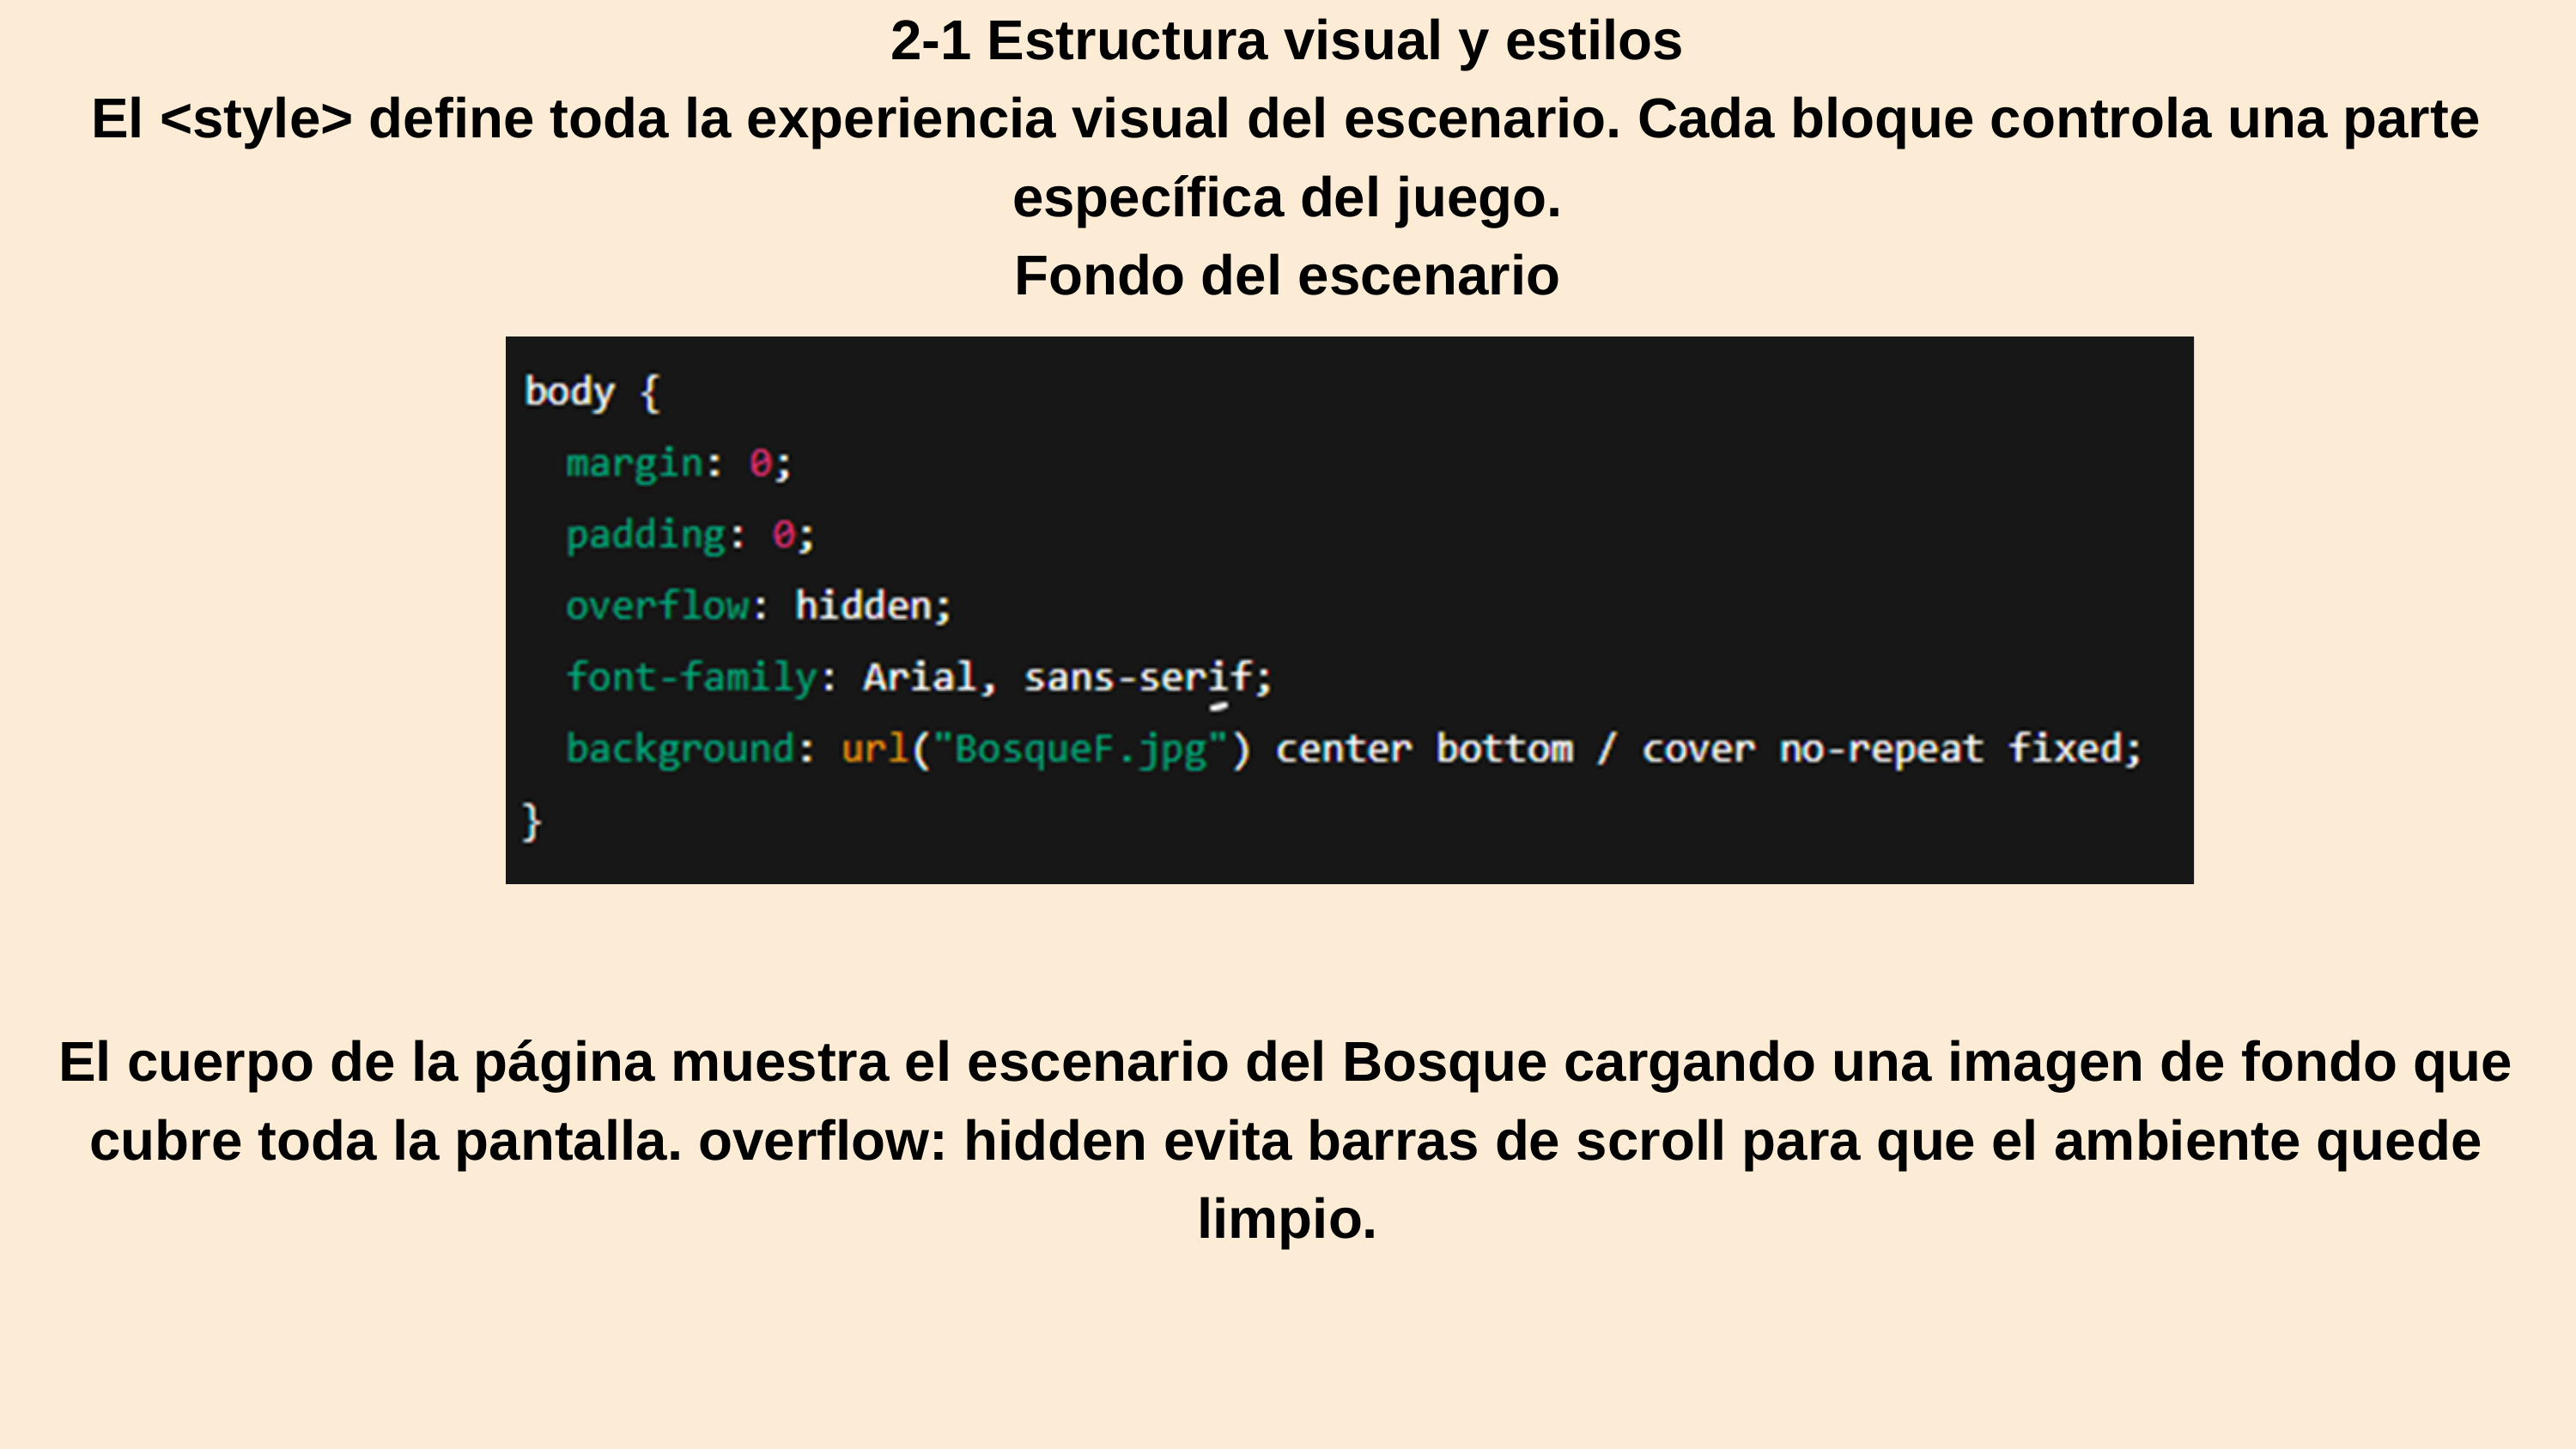

2-1 Estructura visual y estilos
El <style> define toda la experiencia visual del escenario. Cada bloque controla una parte específica del juego.
Fondo del escenario

El cuerpo de la página muestra el escenario del Bosque cargando una imagen de fondo que cubre toda la pantalla. overflow: hidden evita barras de scroll para que el ambiente quede limpio.